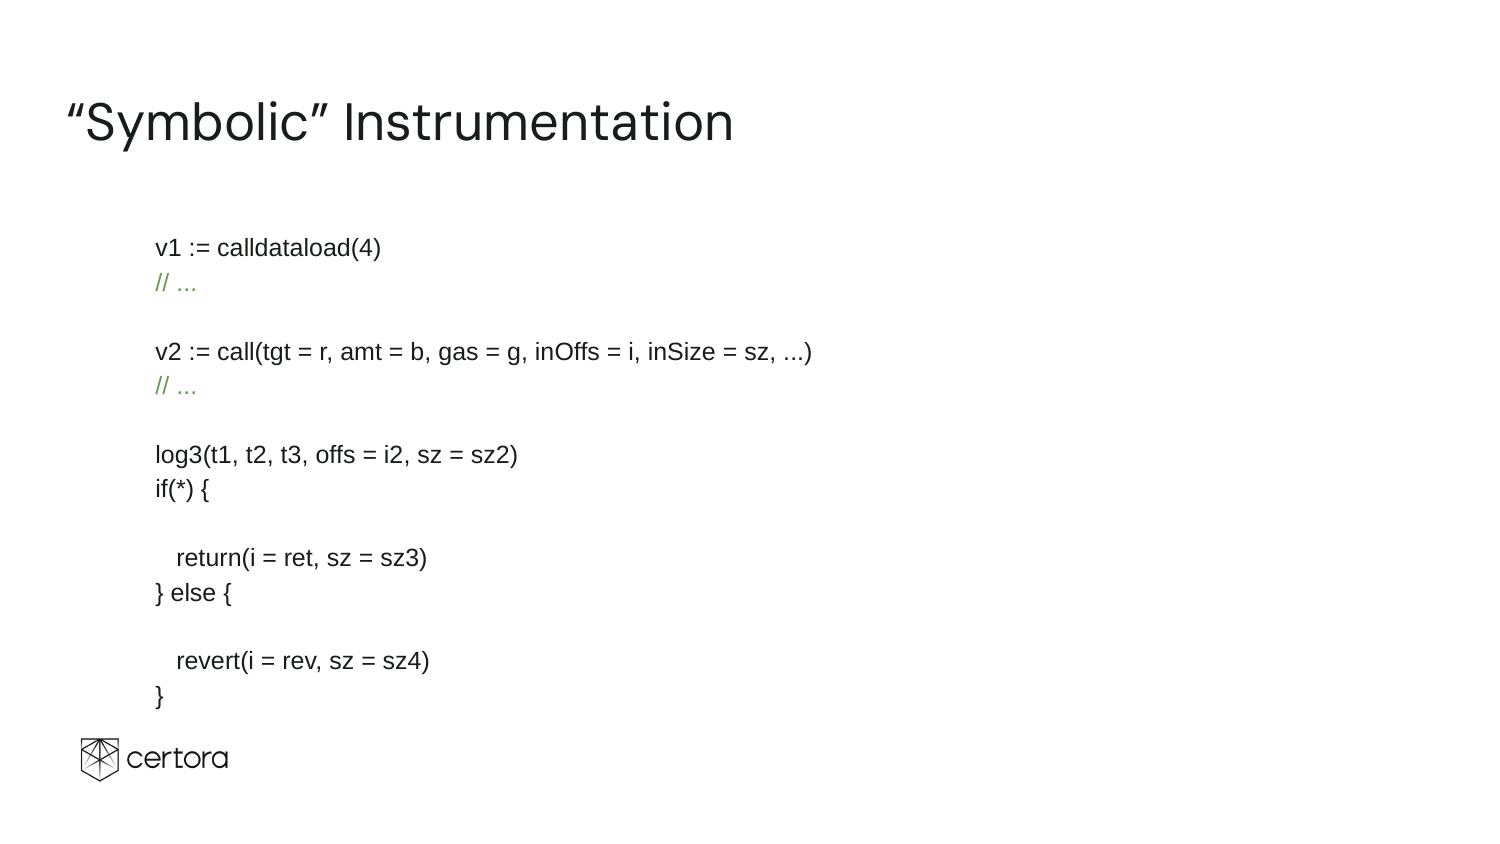

# “Symbolic” Instrumentation

v1 := calldataload(4)
// ...

v2 := call(tgt = r, amt = b, gas = g, inOffs = i, inSize = sz, ...)
// ...

log3(t1, t2, t3, offs = i2, sz = sz2)
if(*) {

   return(i = ret, sz = sz3)
} else {

   revert(i = rev, sz = sz4)
}